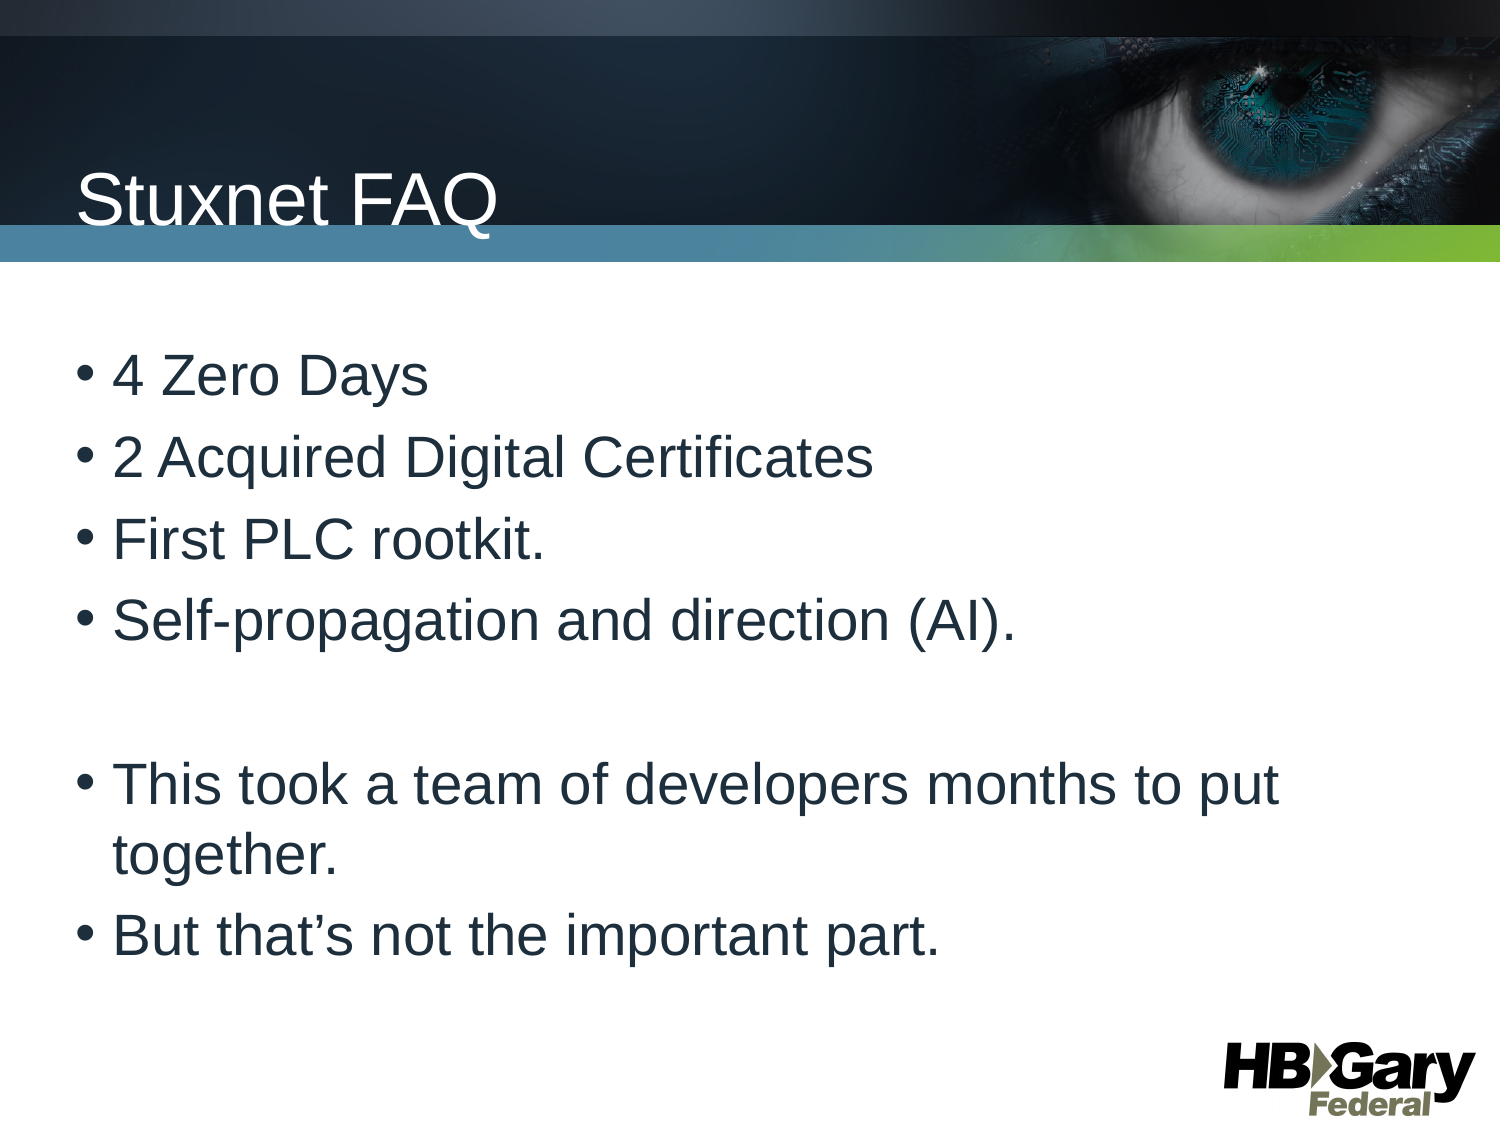

# Stuxnet FAQ
4 Zero Days
2 Acquired Digital Certificates
First PLC rootkit.
Self-propagation and direction (AI).

This took a team of developers months to put together.
But that’s not the important part.